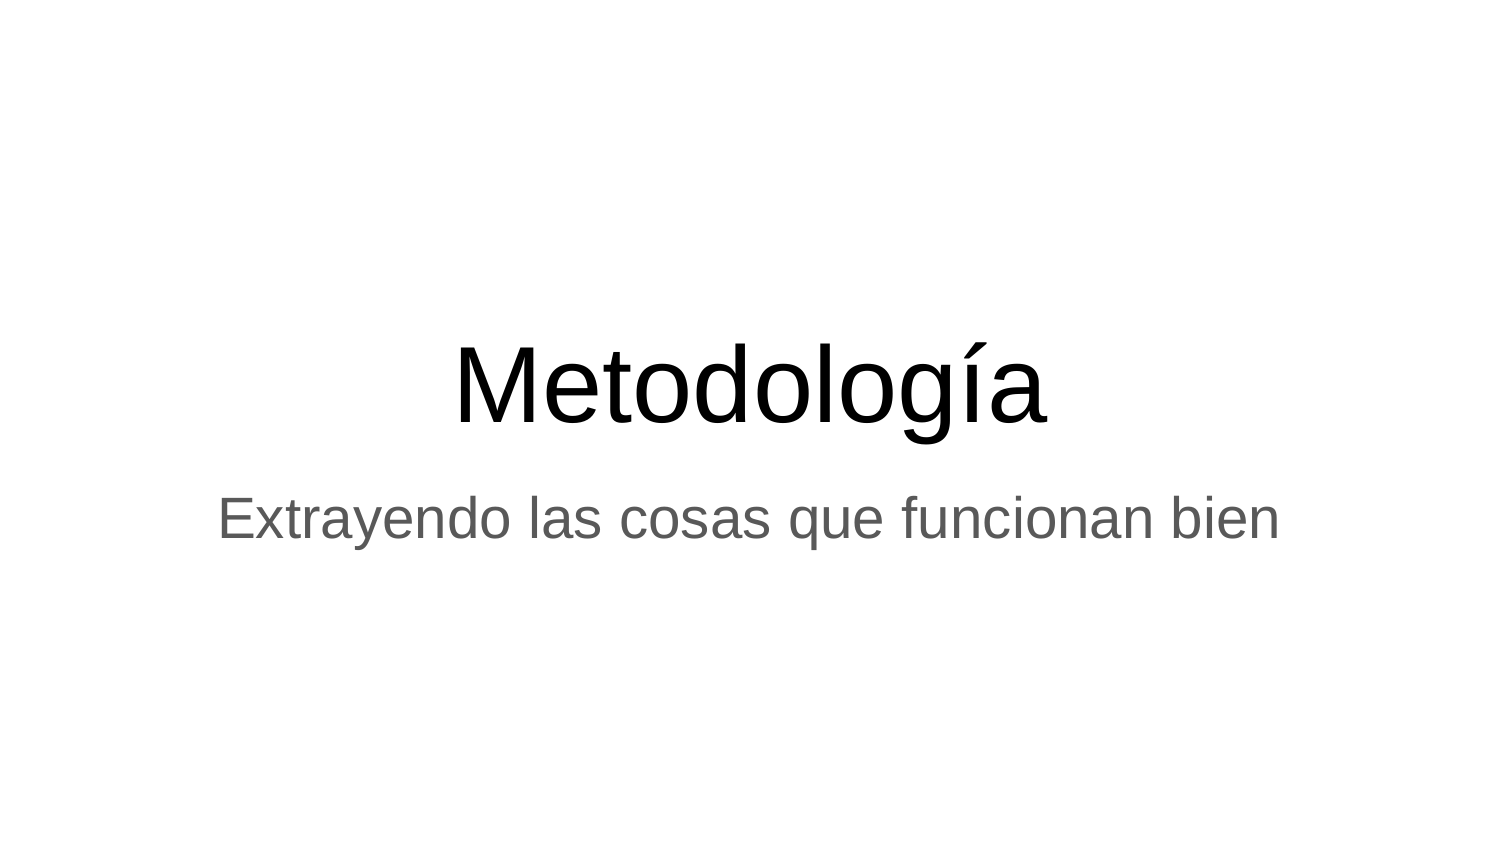

# Metodología
Extrayendo las cosas que funcionan bien